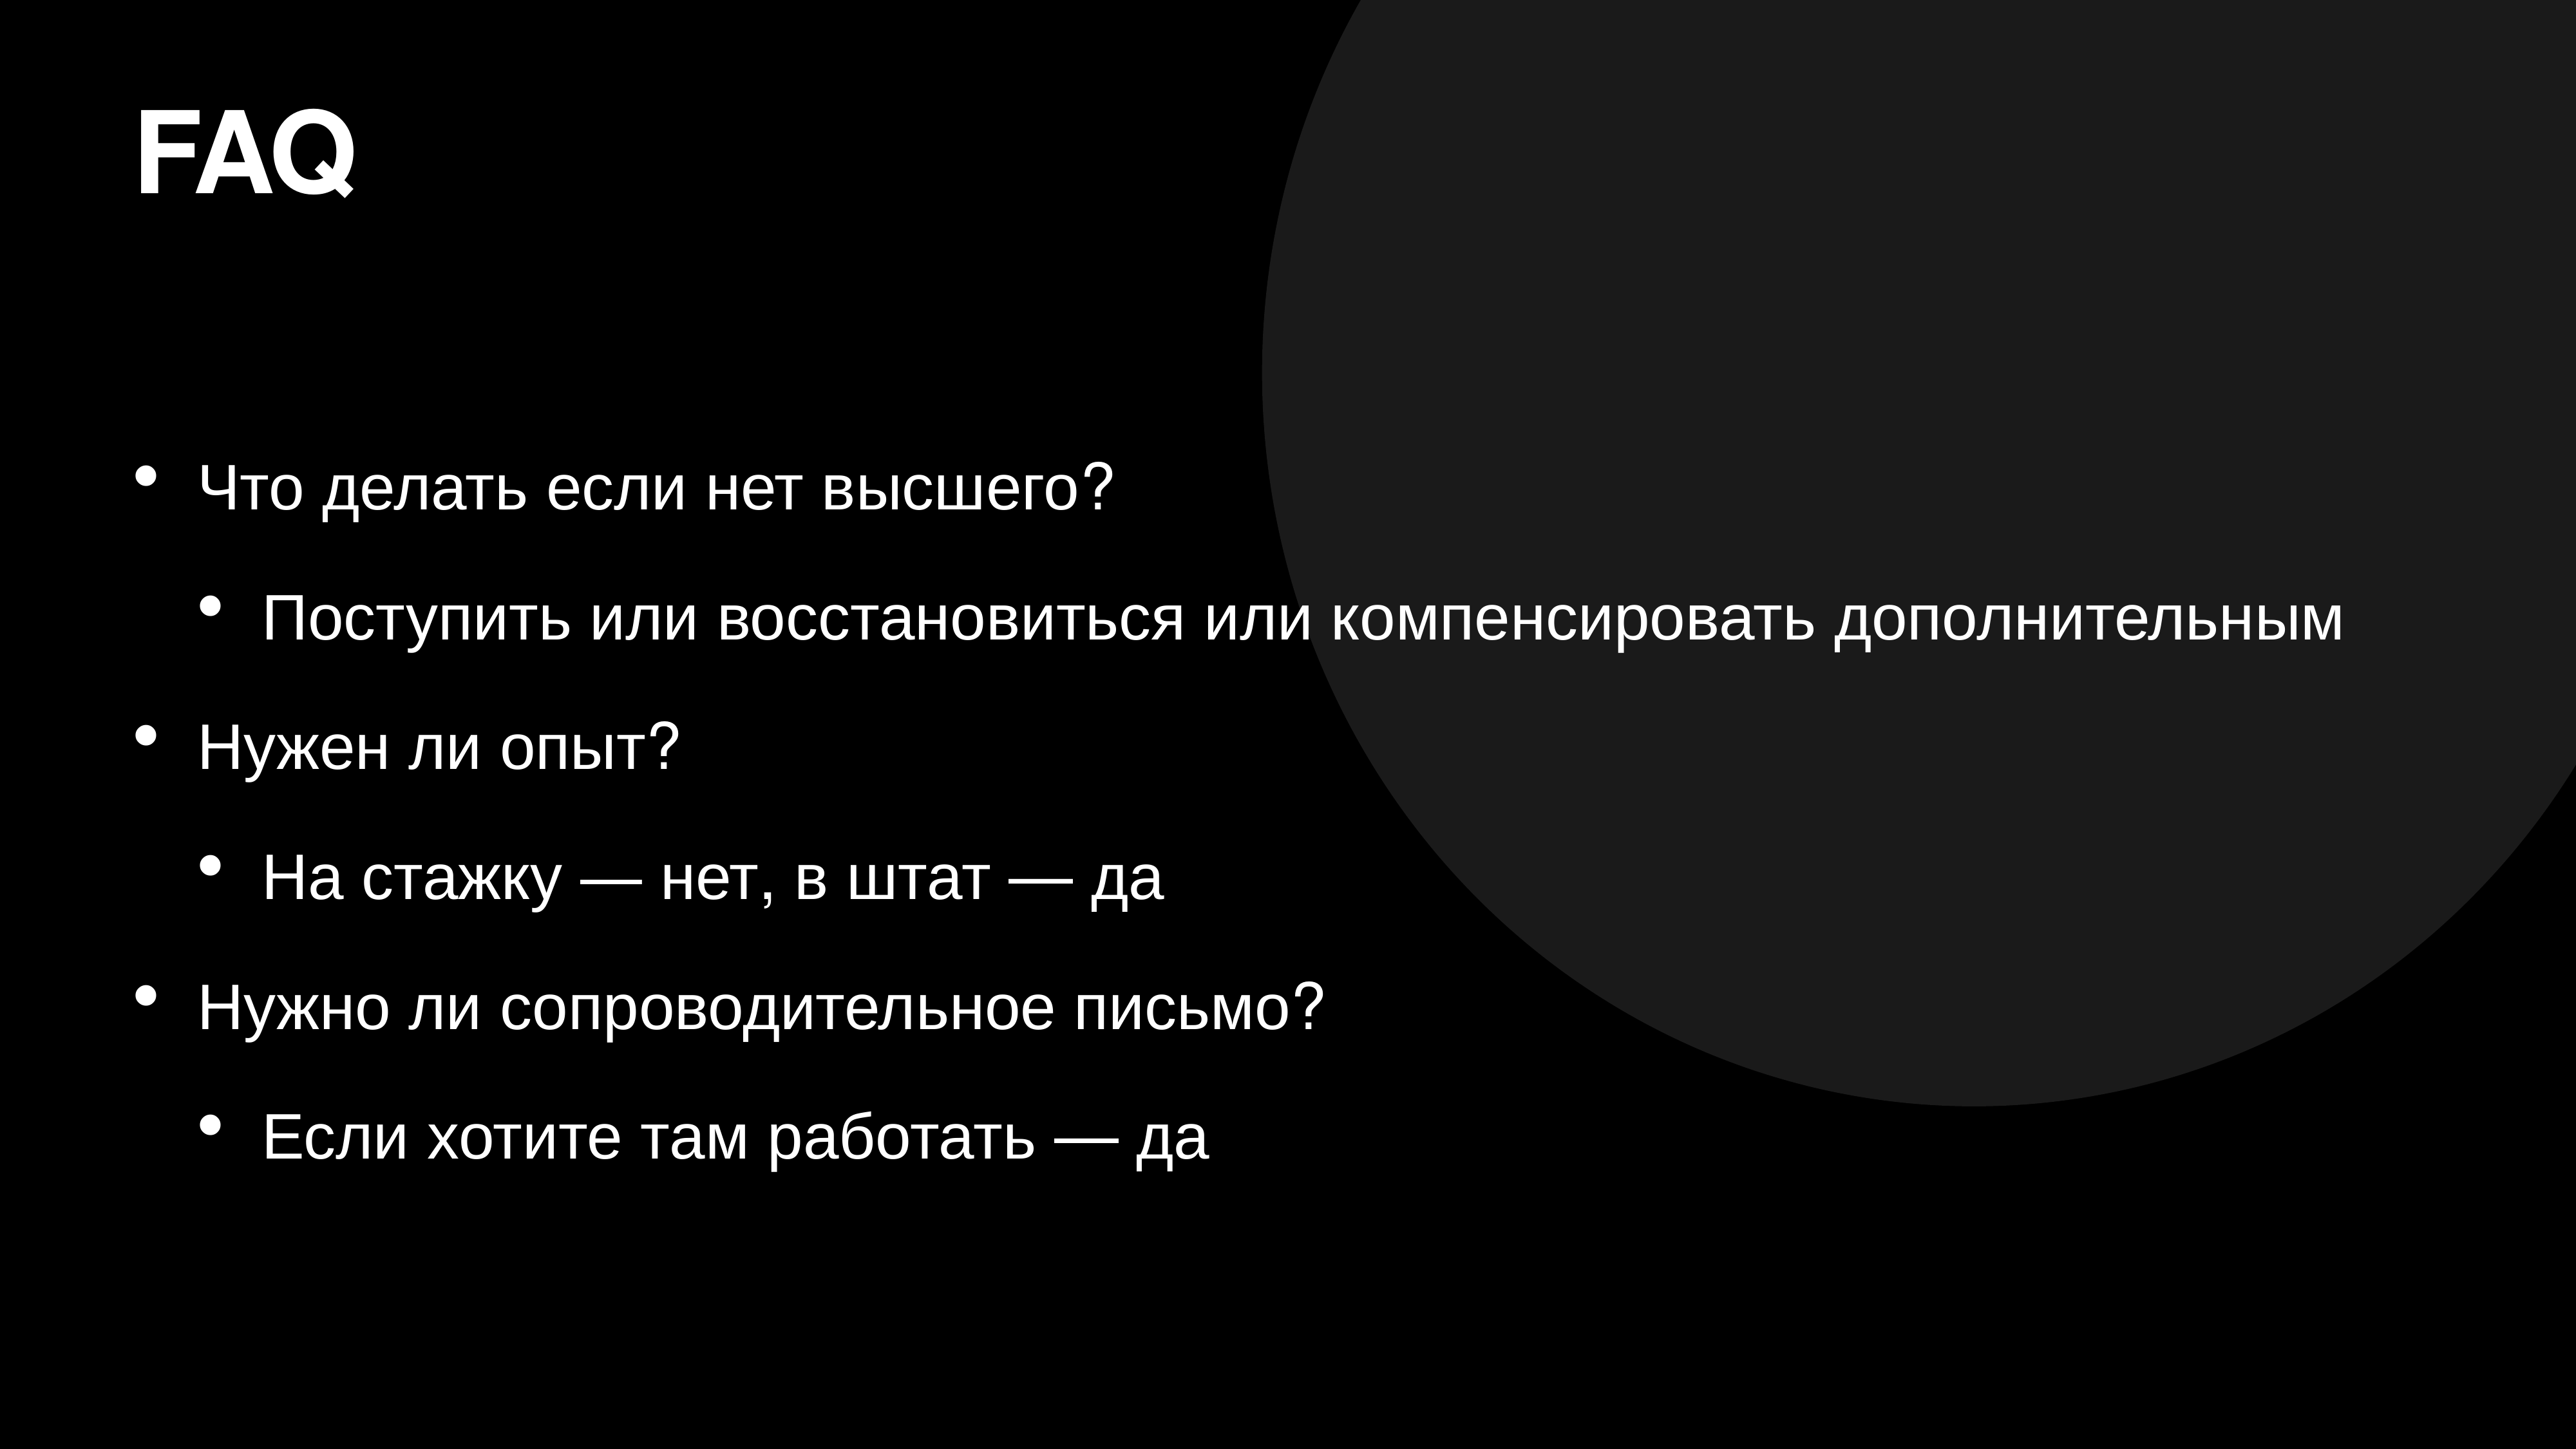

# FAQ

Что делать если нет высшего?
Поступить или восстановиться или компенсировать дополнительным
Нужен ли опыт?
На стажку — нет, в штат — да
Нужно ли сопроводительное письмо?
Если хотите там работать — да